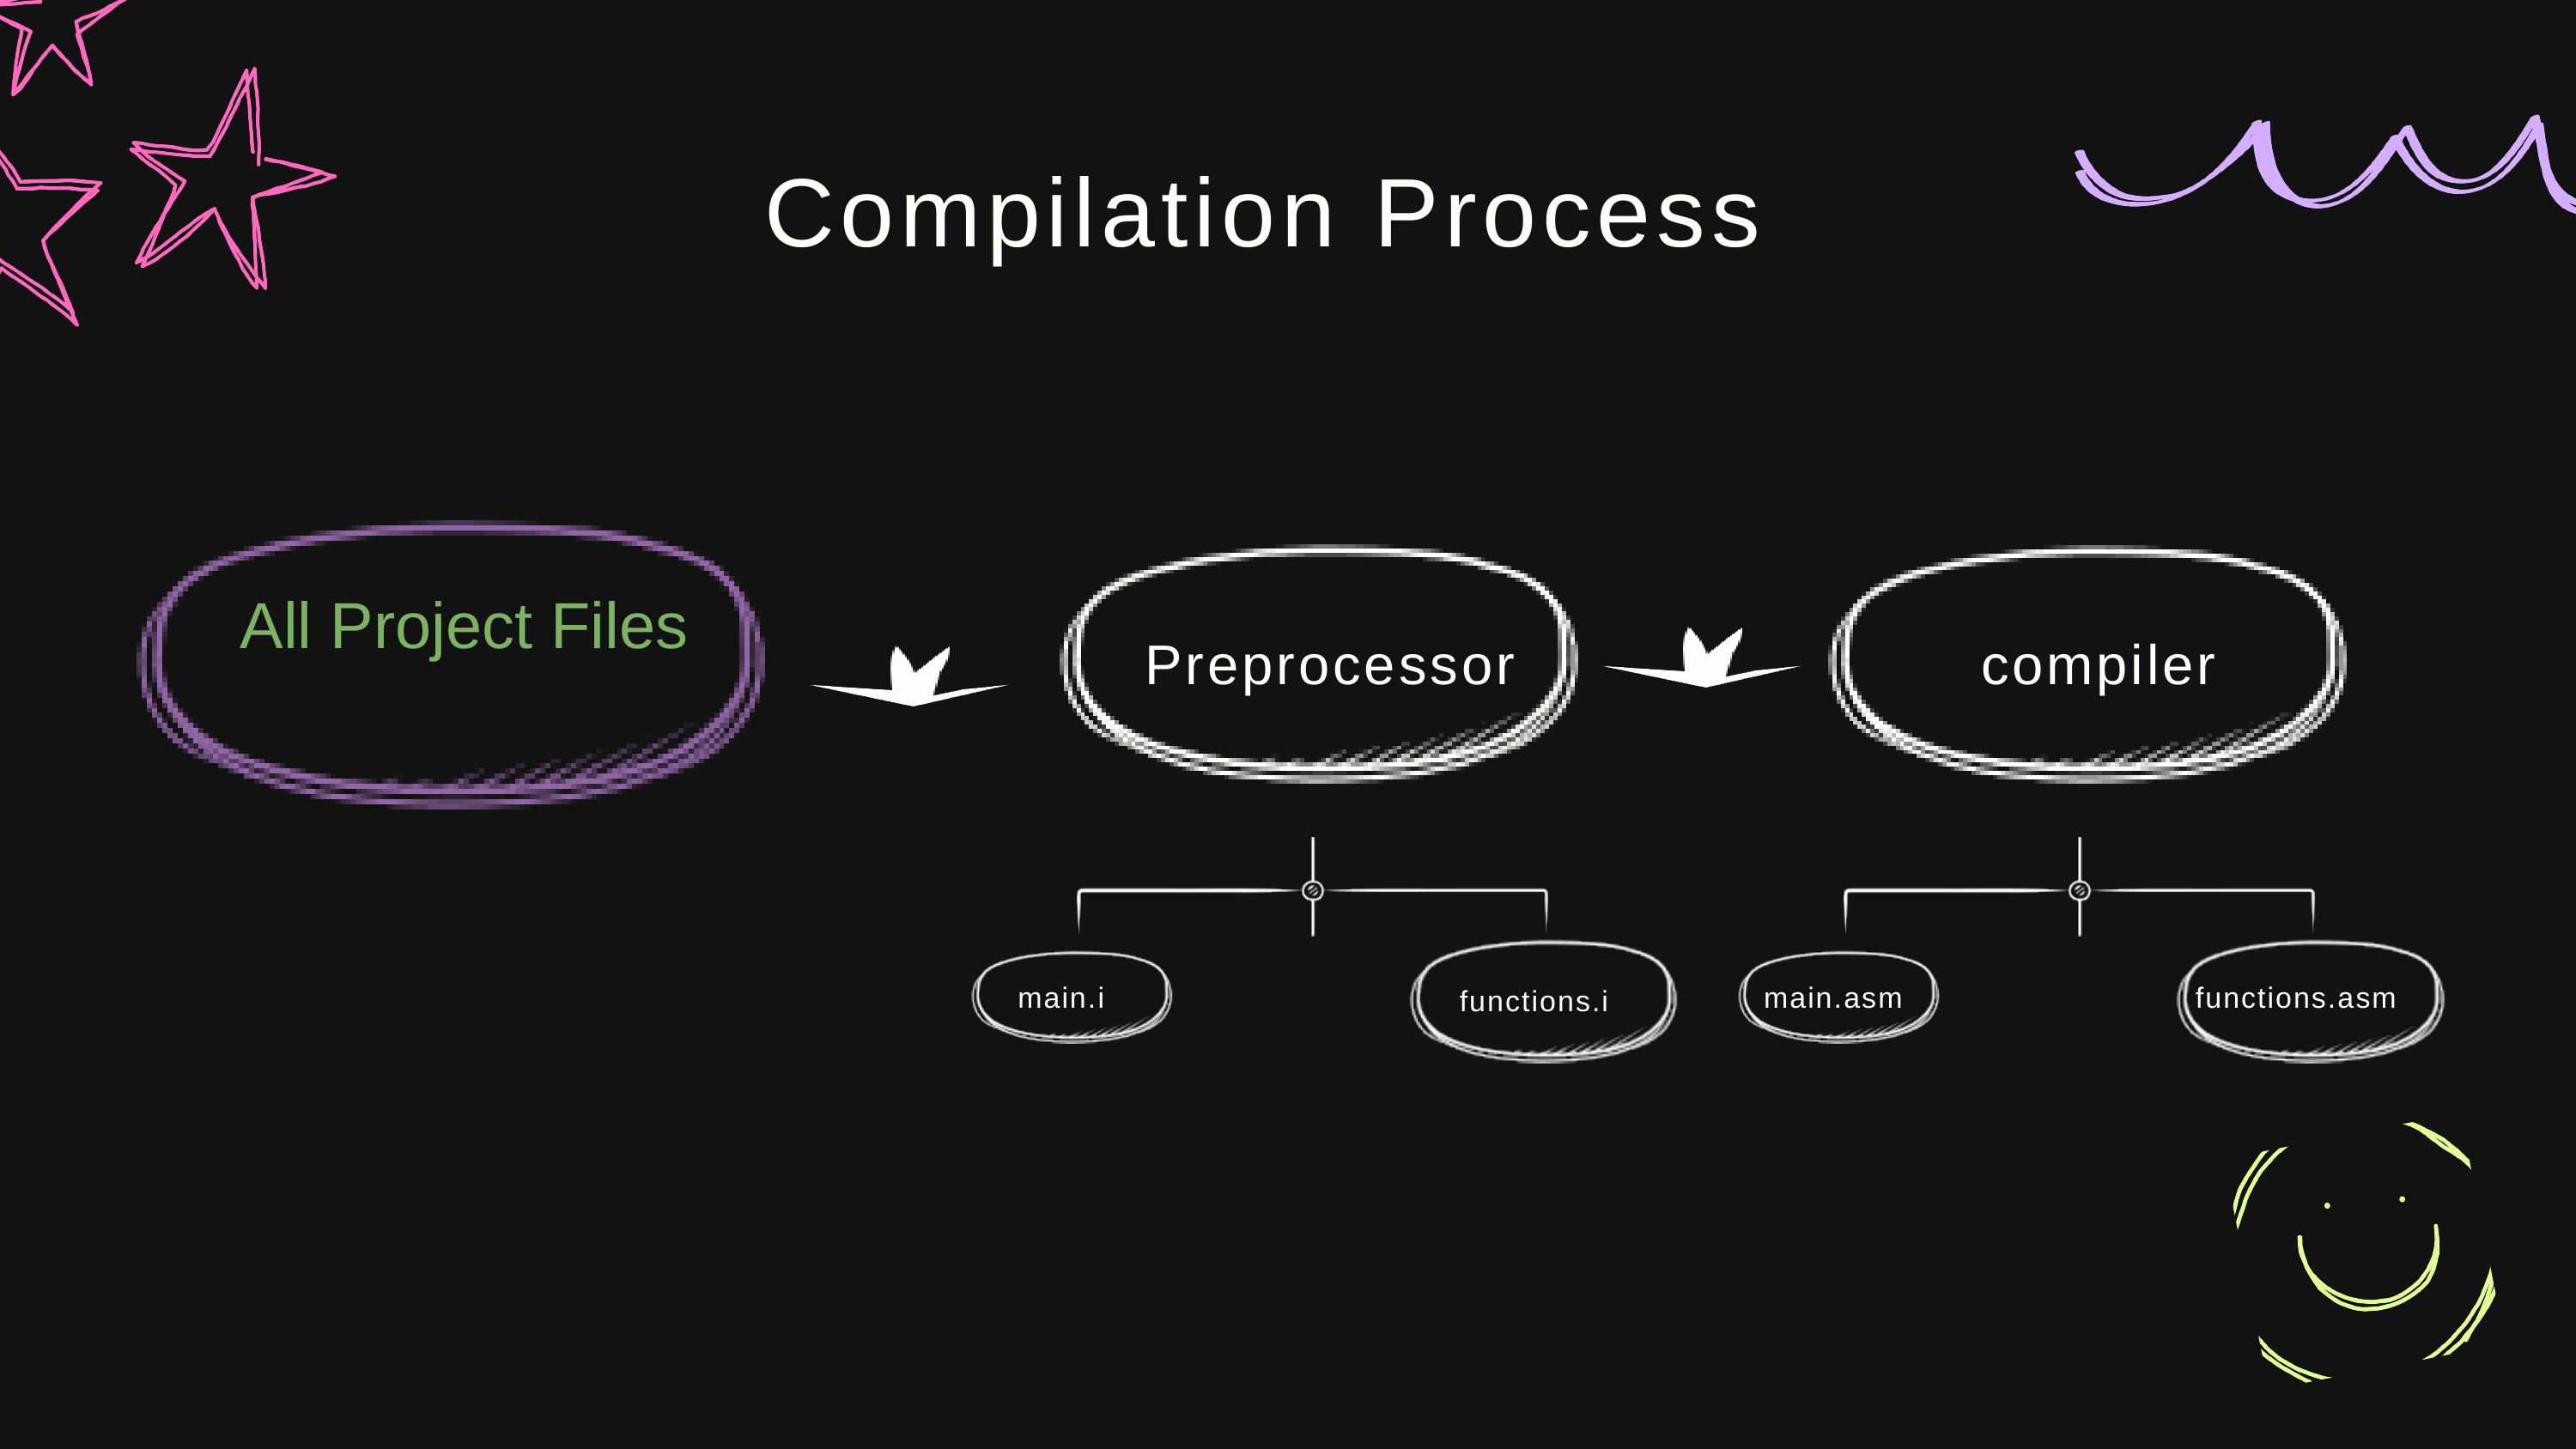

Compilation Process

All Project Files
Preprocessor
compiler

main.i
main.asm
functions.asm
functions.i